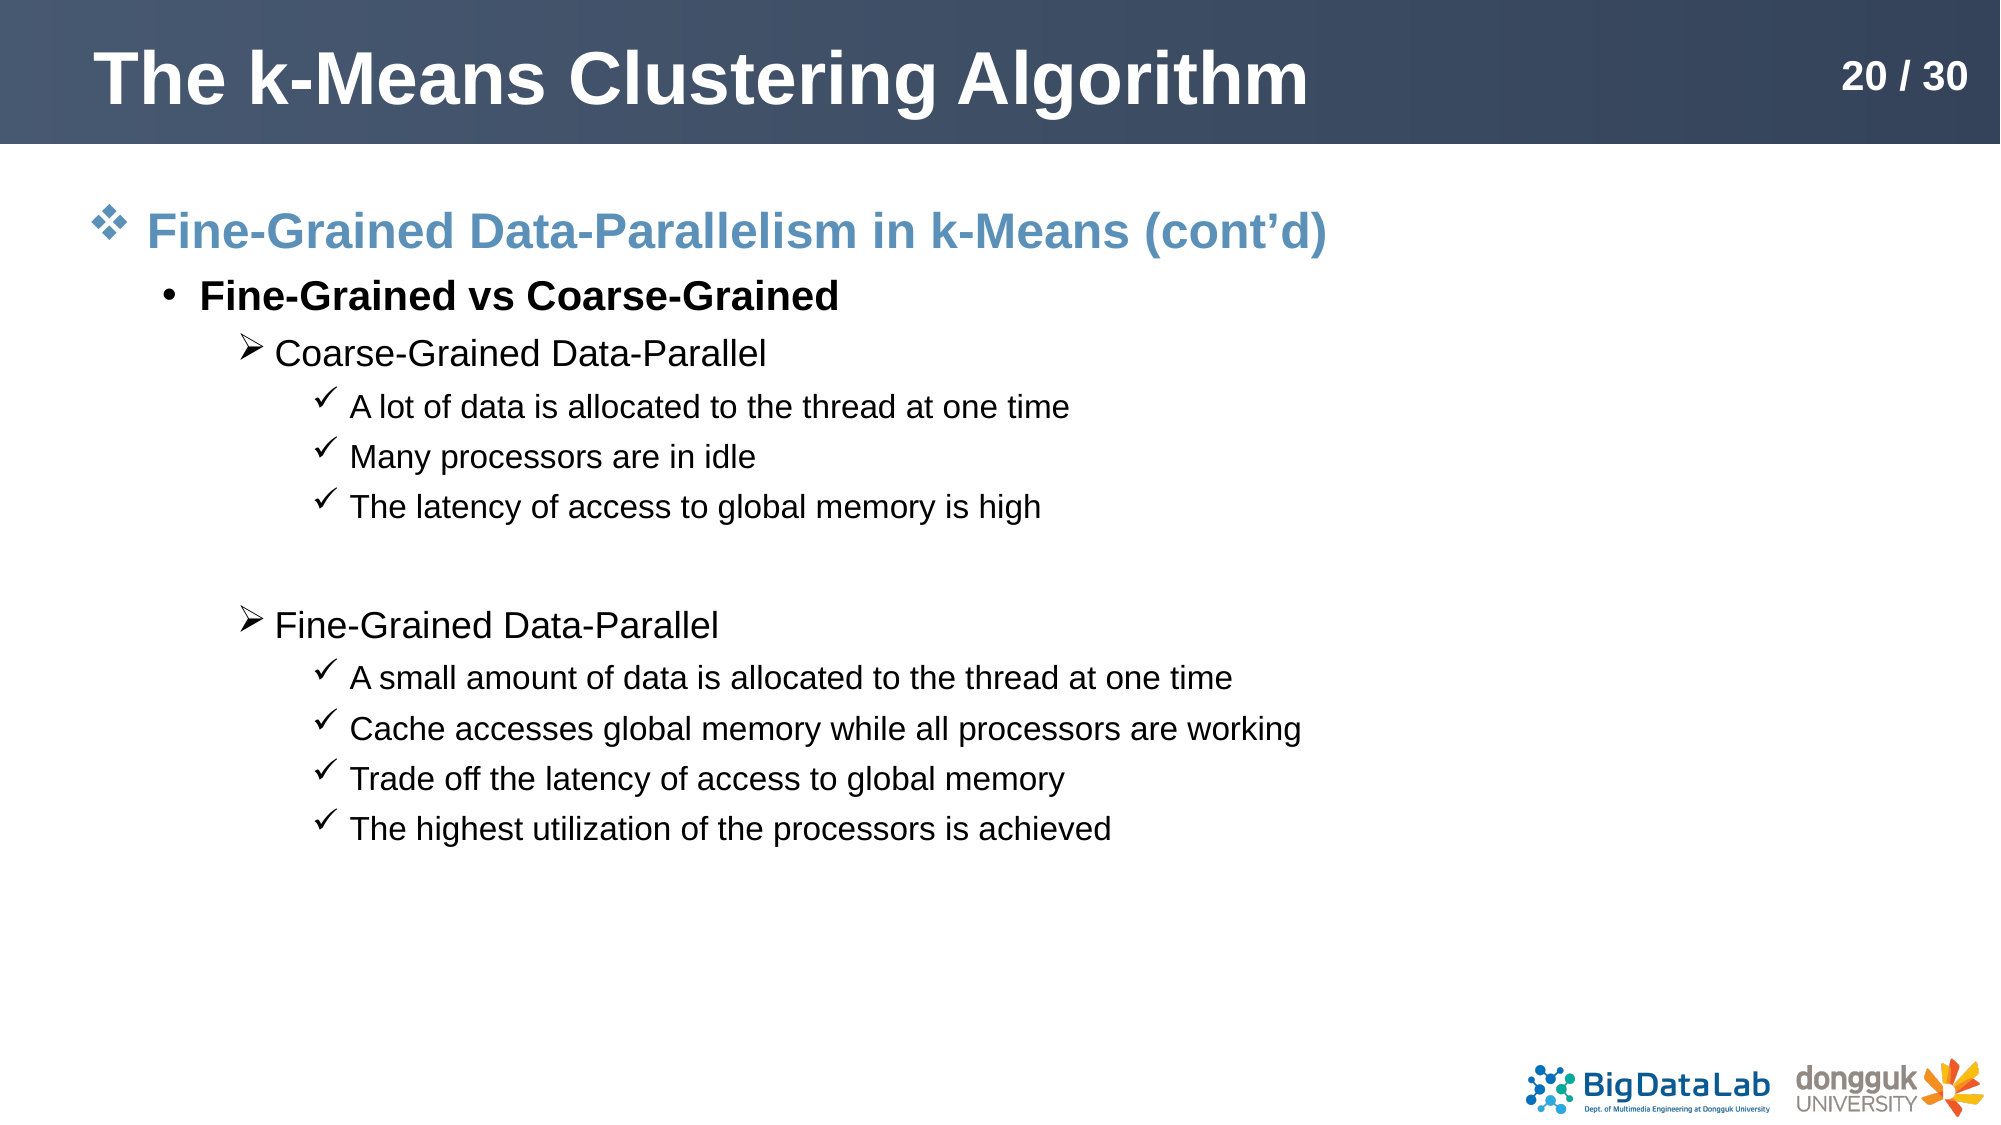

# The k-Means Clustering Algorithm
20 / 30
 Fine-Grained Data-Parallelism in k-Means (cont’d)
Fine-Grained vs Coarse-Grained
Coarse-Grained Data-Parallel
A lot of data is allocated to the thread at one time
Many processors are in idle
The latency of access to global memory is high

Fine-Grained Data-Parallel
A small amount of data is allocated to the thread at one time
Cache accesses global memory while all processors are working
Trade off the latency of access to global memory
The highest utilization of the processors is achieved